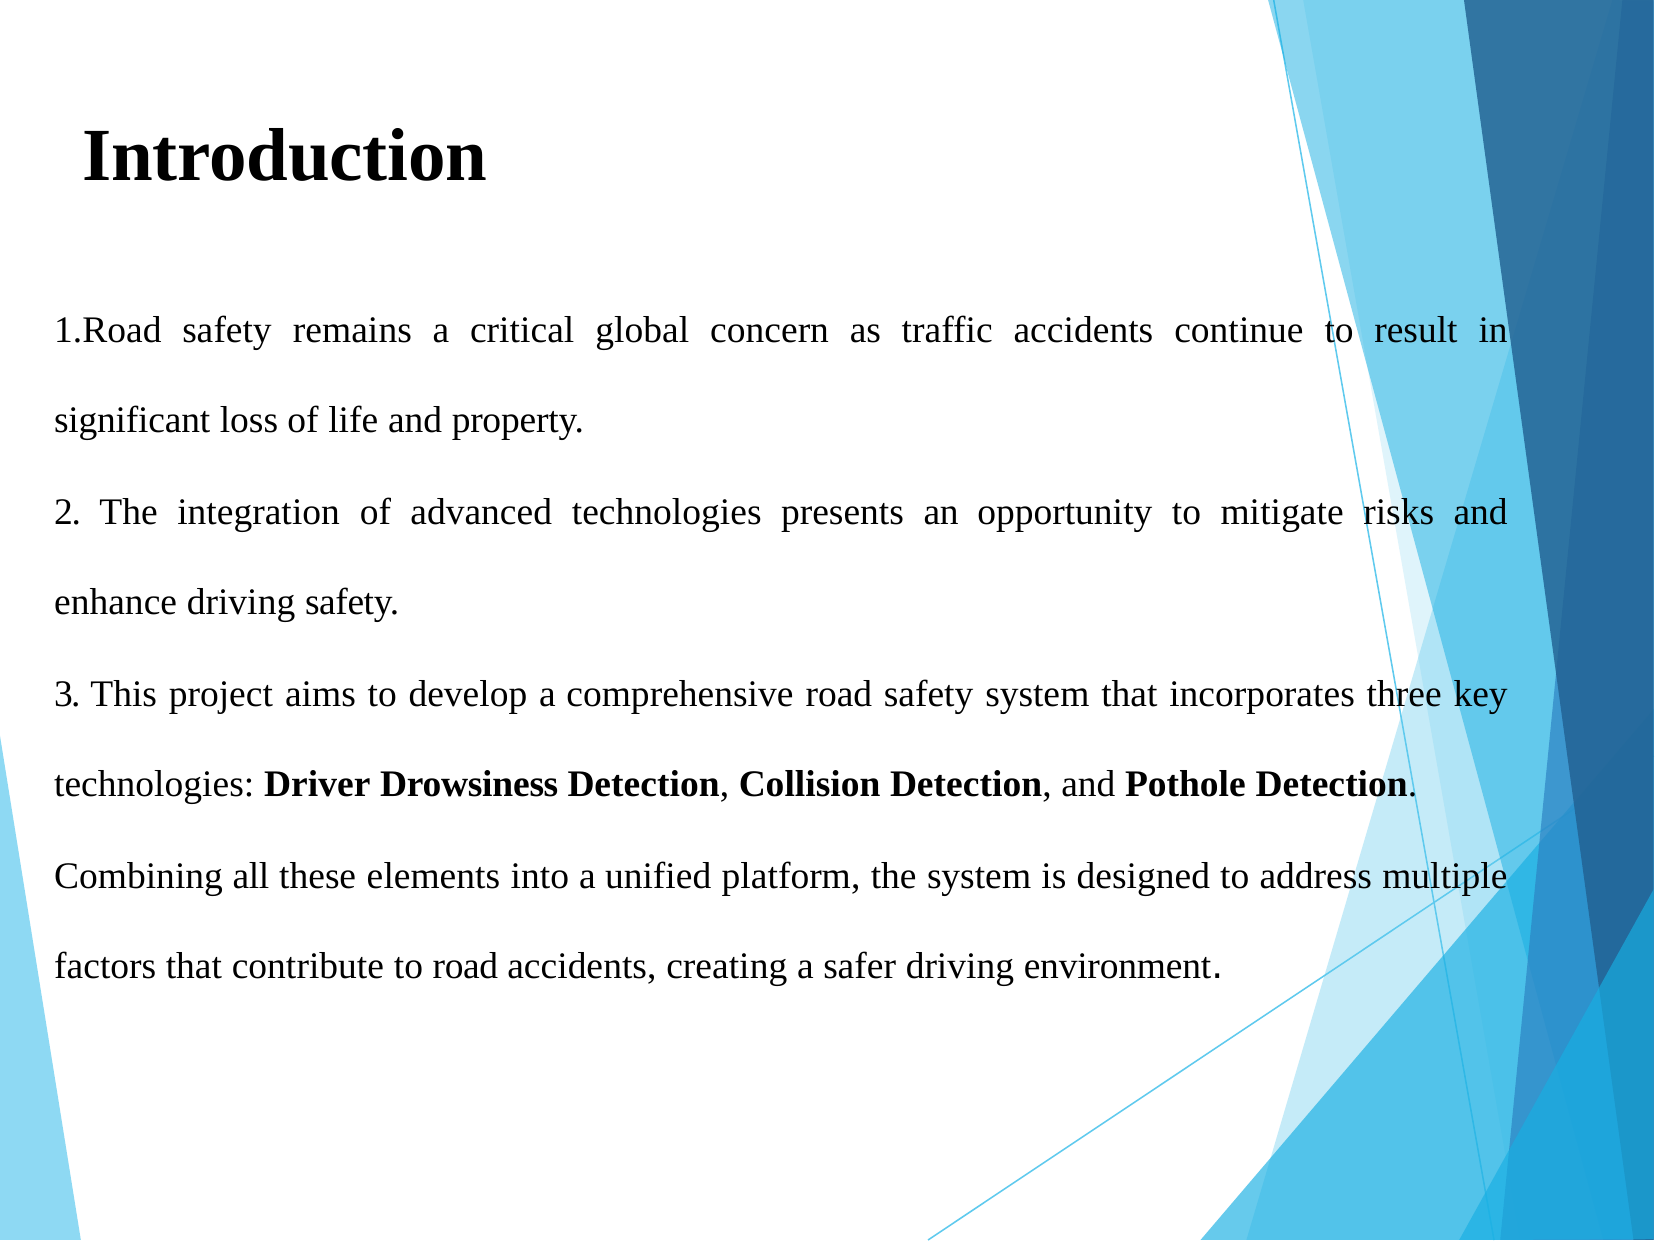

# Introduction
1.Road safety remains a critical global concern as traffic accidents continue to result in significant loss of life and property.
2. The integration of advanced technologies presents an opportunity to mitigate risks and enhance driving safety.
3. This project aims to develop a comprehensive road safety system that incorporates three key technologies: Driver Drowsiness Detection, Collision Detection, and Pothole Detection.
Combining all these elements into a unified platform, the system is designed to address multiple factors that contribute to road accidents, creating a safer driving environment.